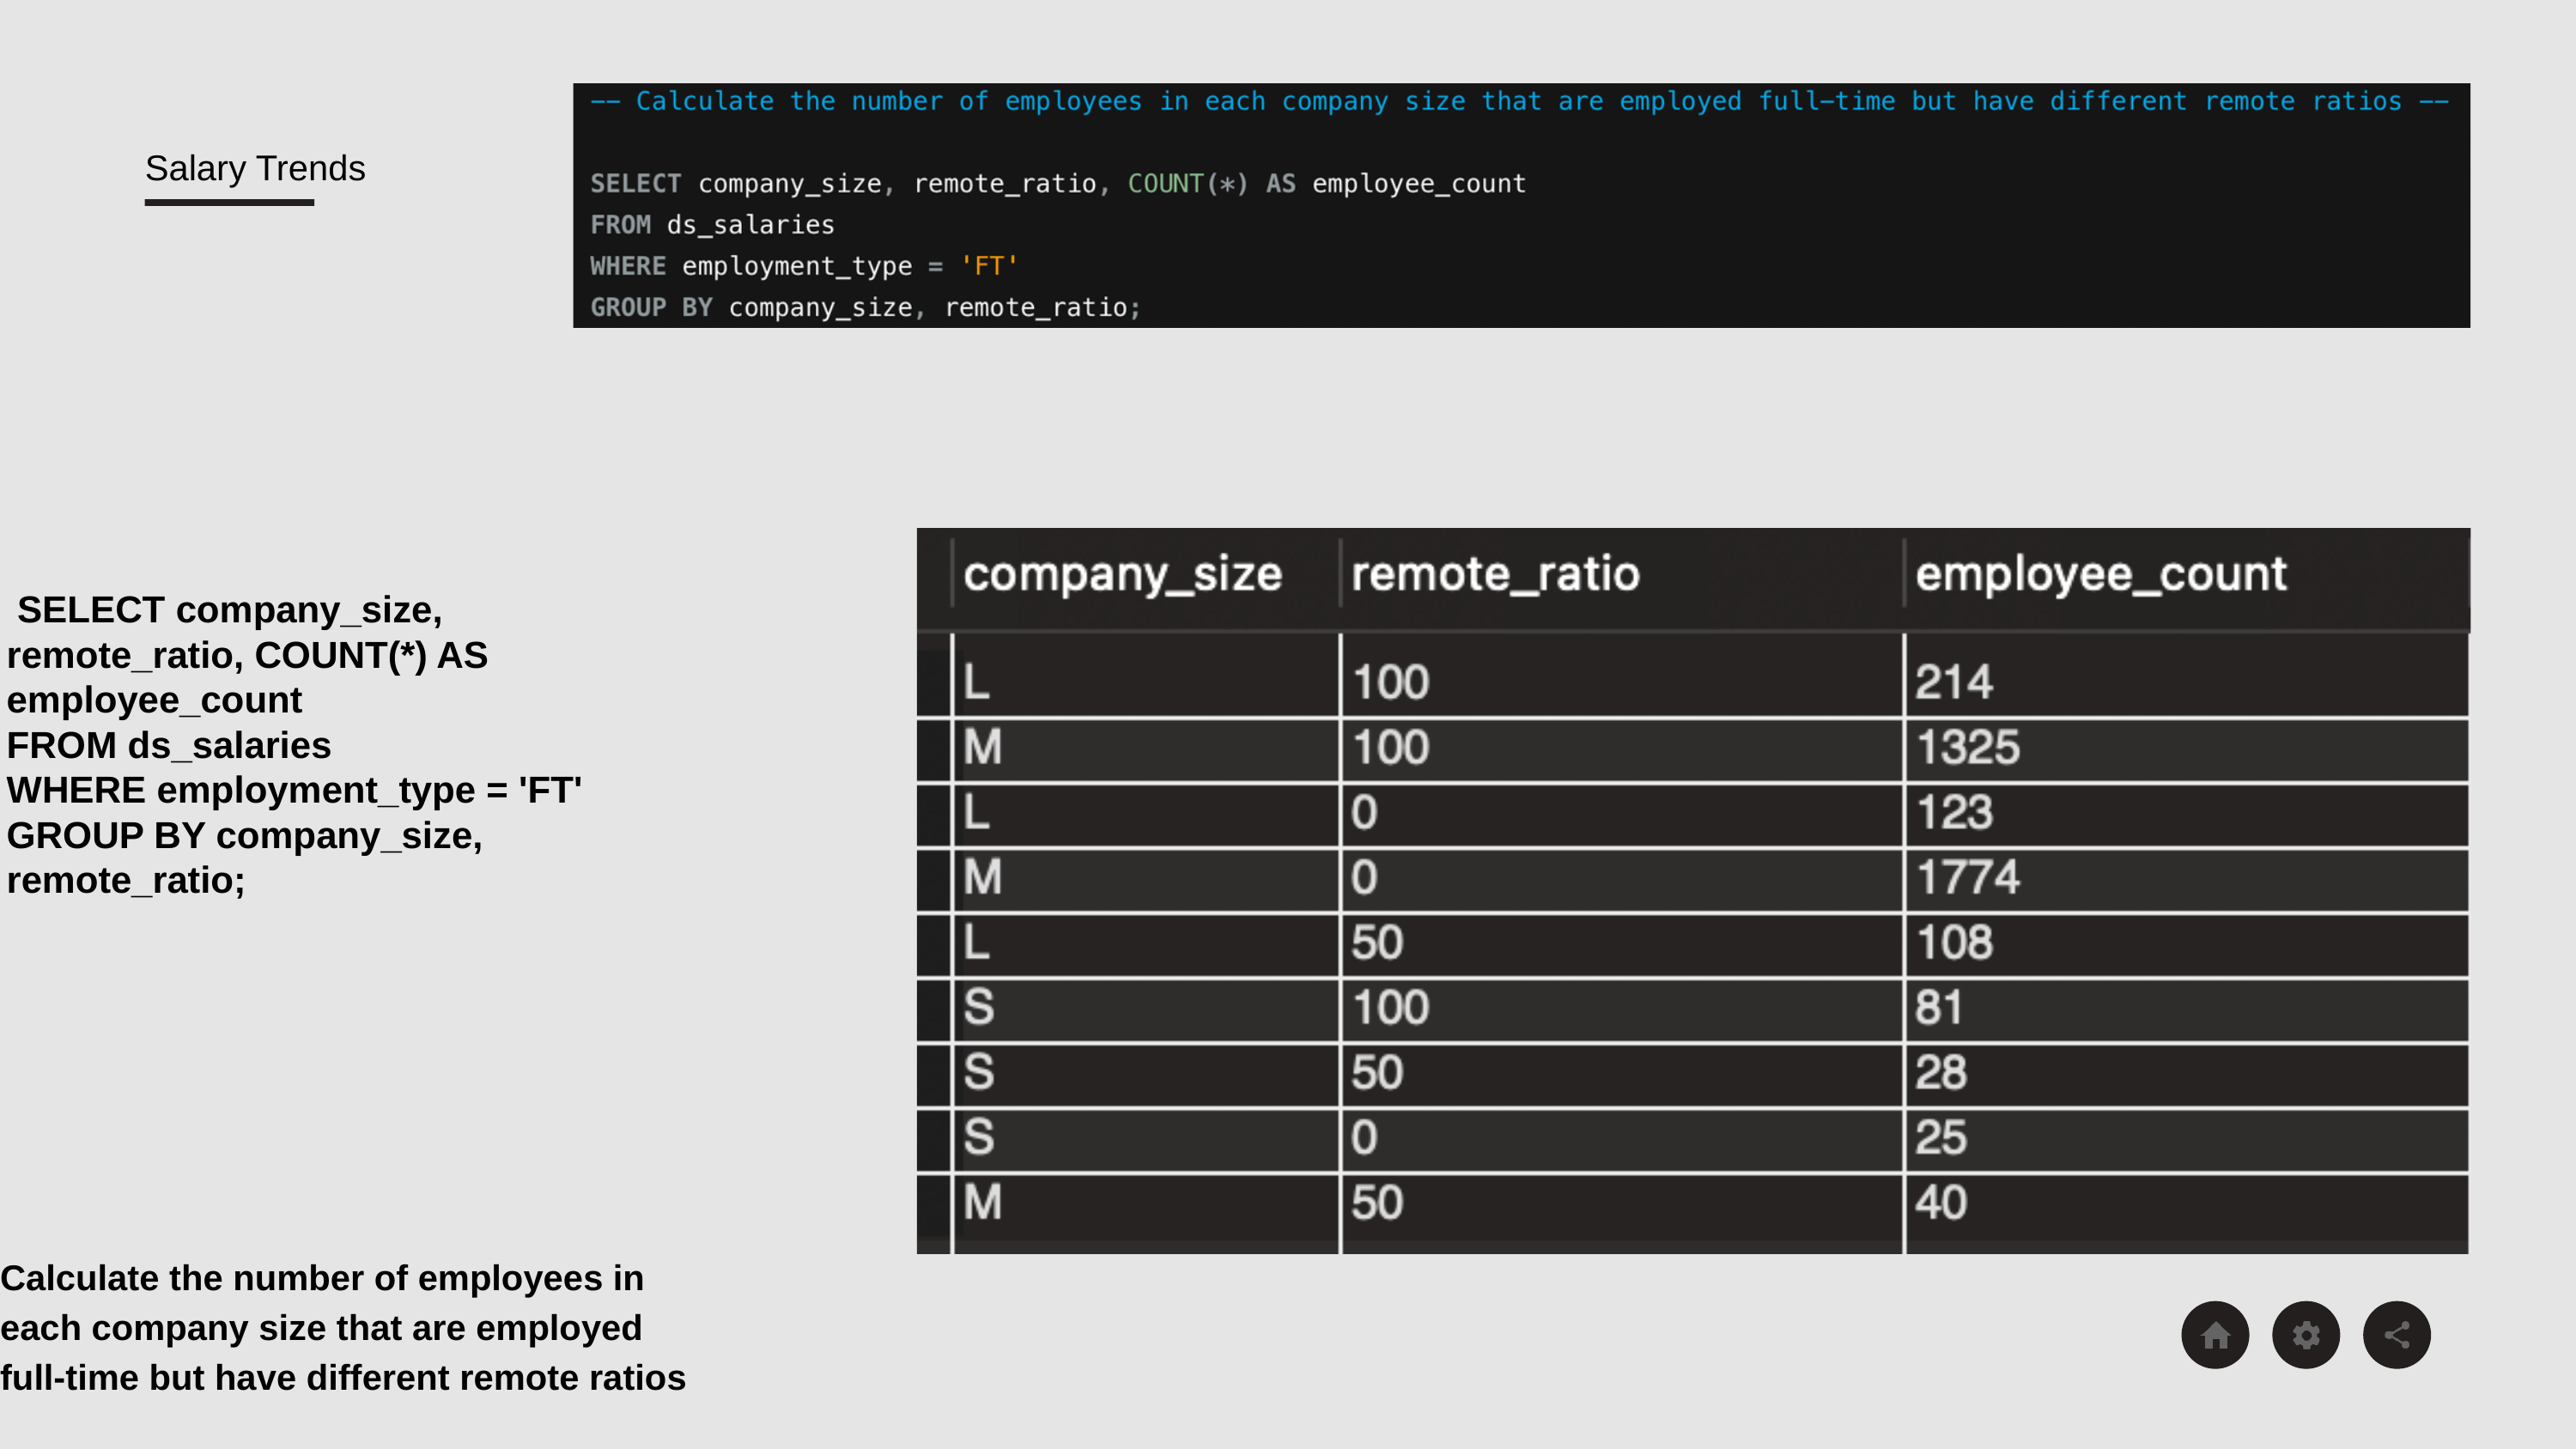

Salary Trends

 SELECT company_size, remote_ratio, COUNT(*) AS employee_count
FROM ds_salaries
WHERE employment_type = 'FT'
GROUP BY company_size, remote_ratio;

Calculate the number of employees in each company size that are employed full-time but have different remote ratios